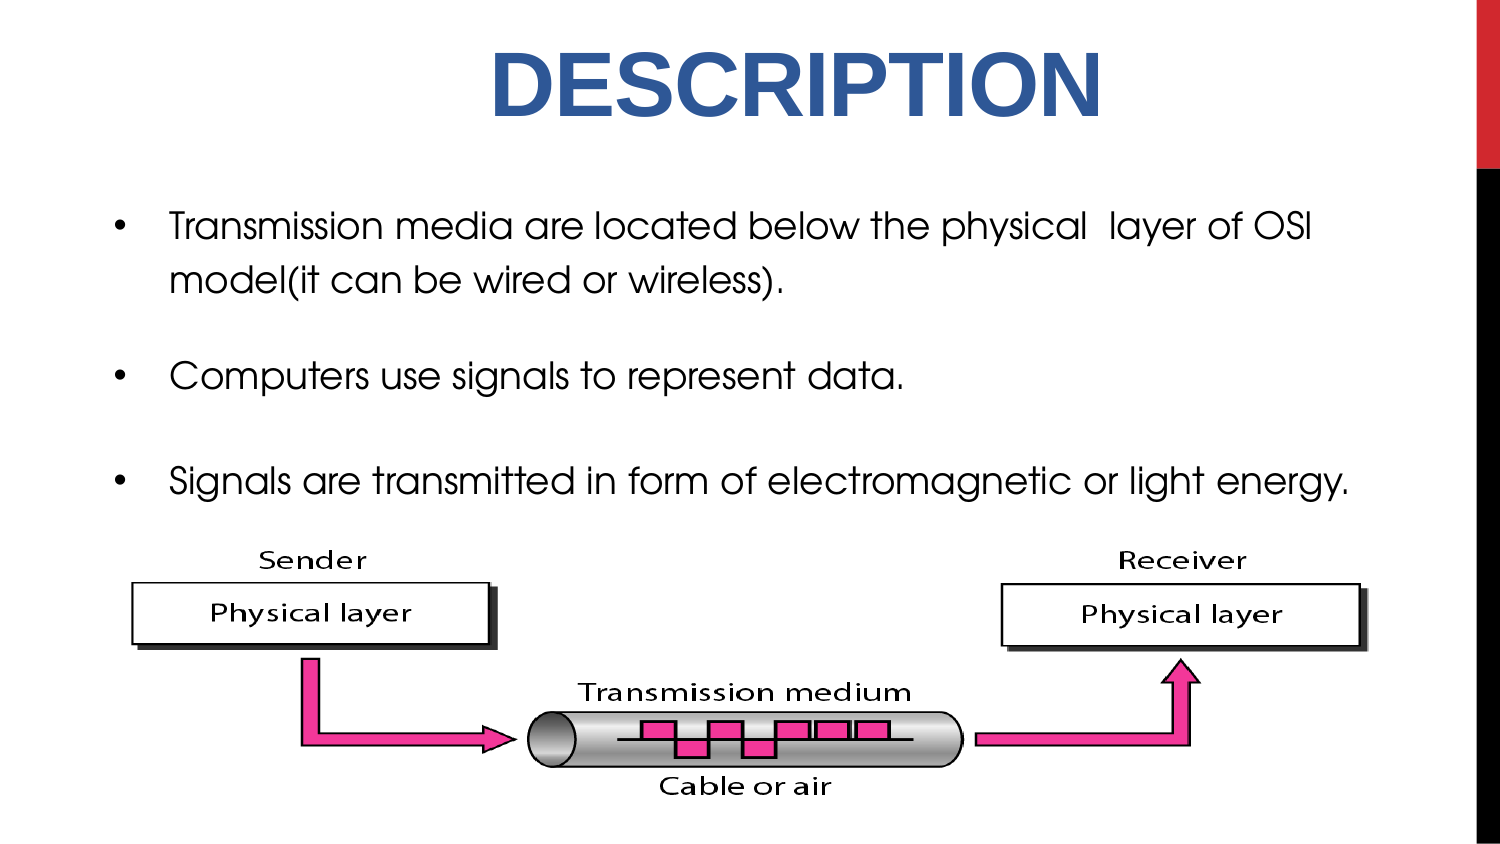

# Description
Transmission media are located below the physical  layer of OSI model(it can be wired or wireless).

Computers use signals to represent data.

Signals are transmitted in form of electromagnetic or light energy.